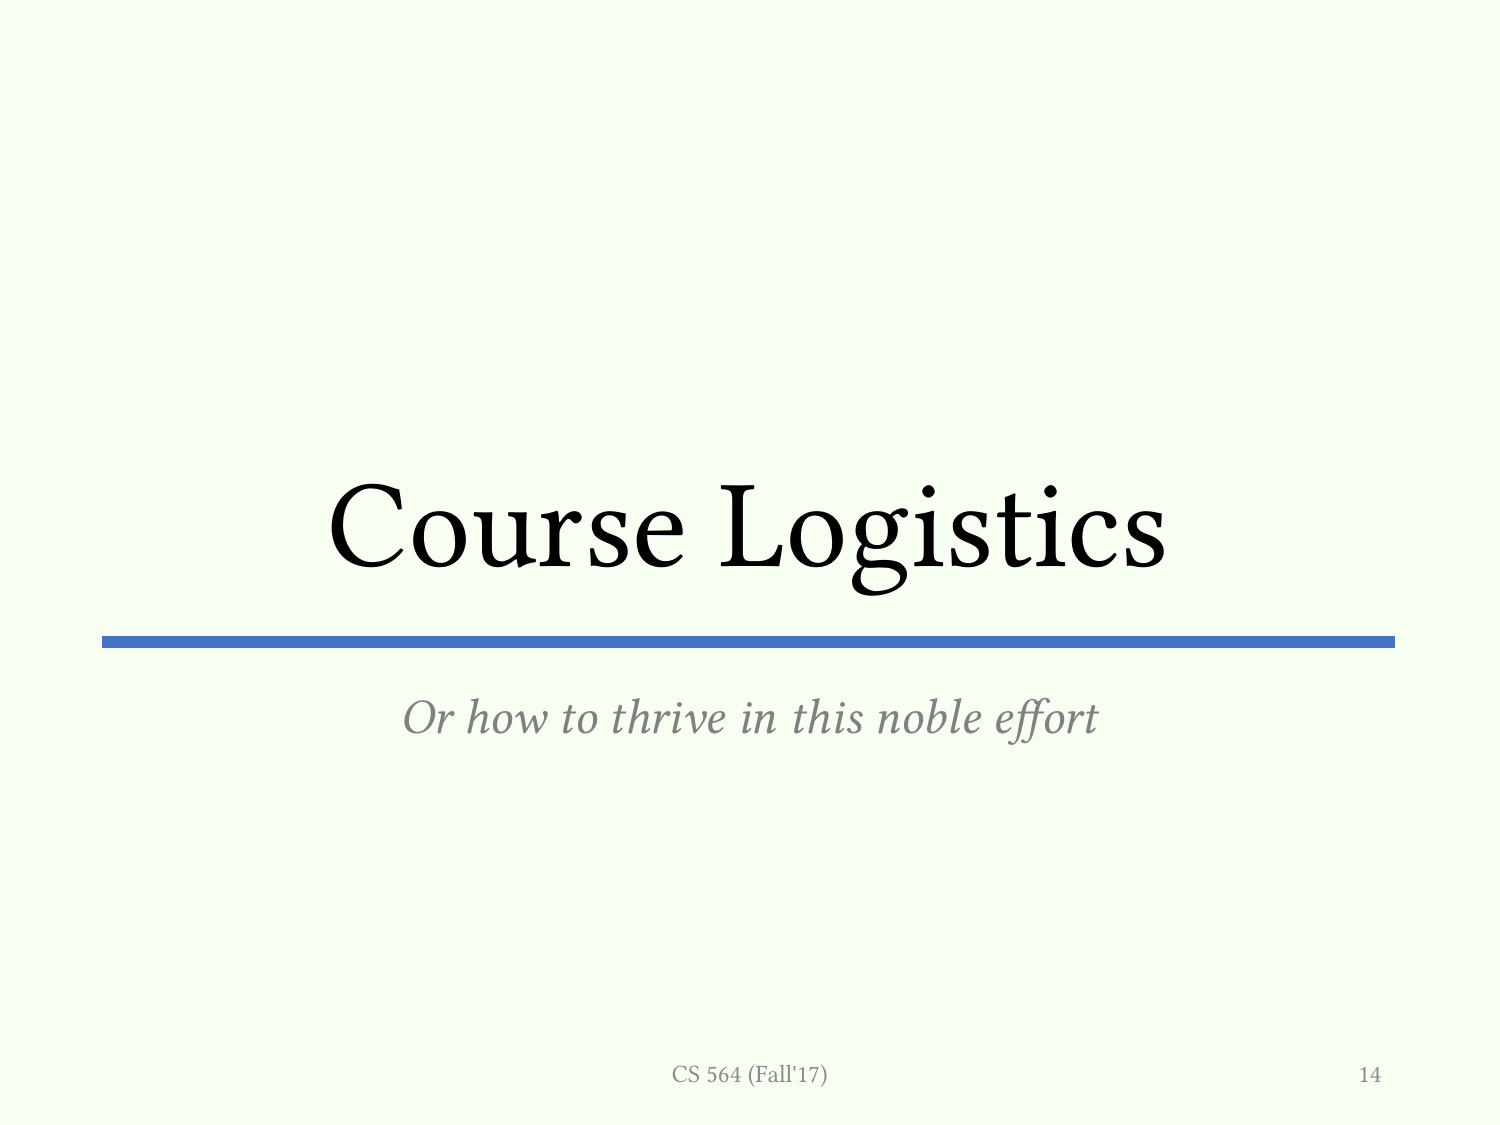

# Course Logistics
Or how to thrive in this noble effort

CS 564 (Fall'17)
14